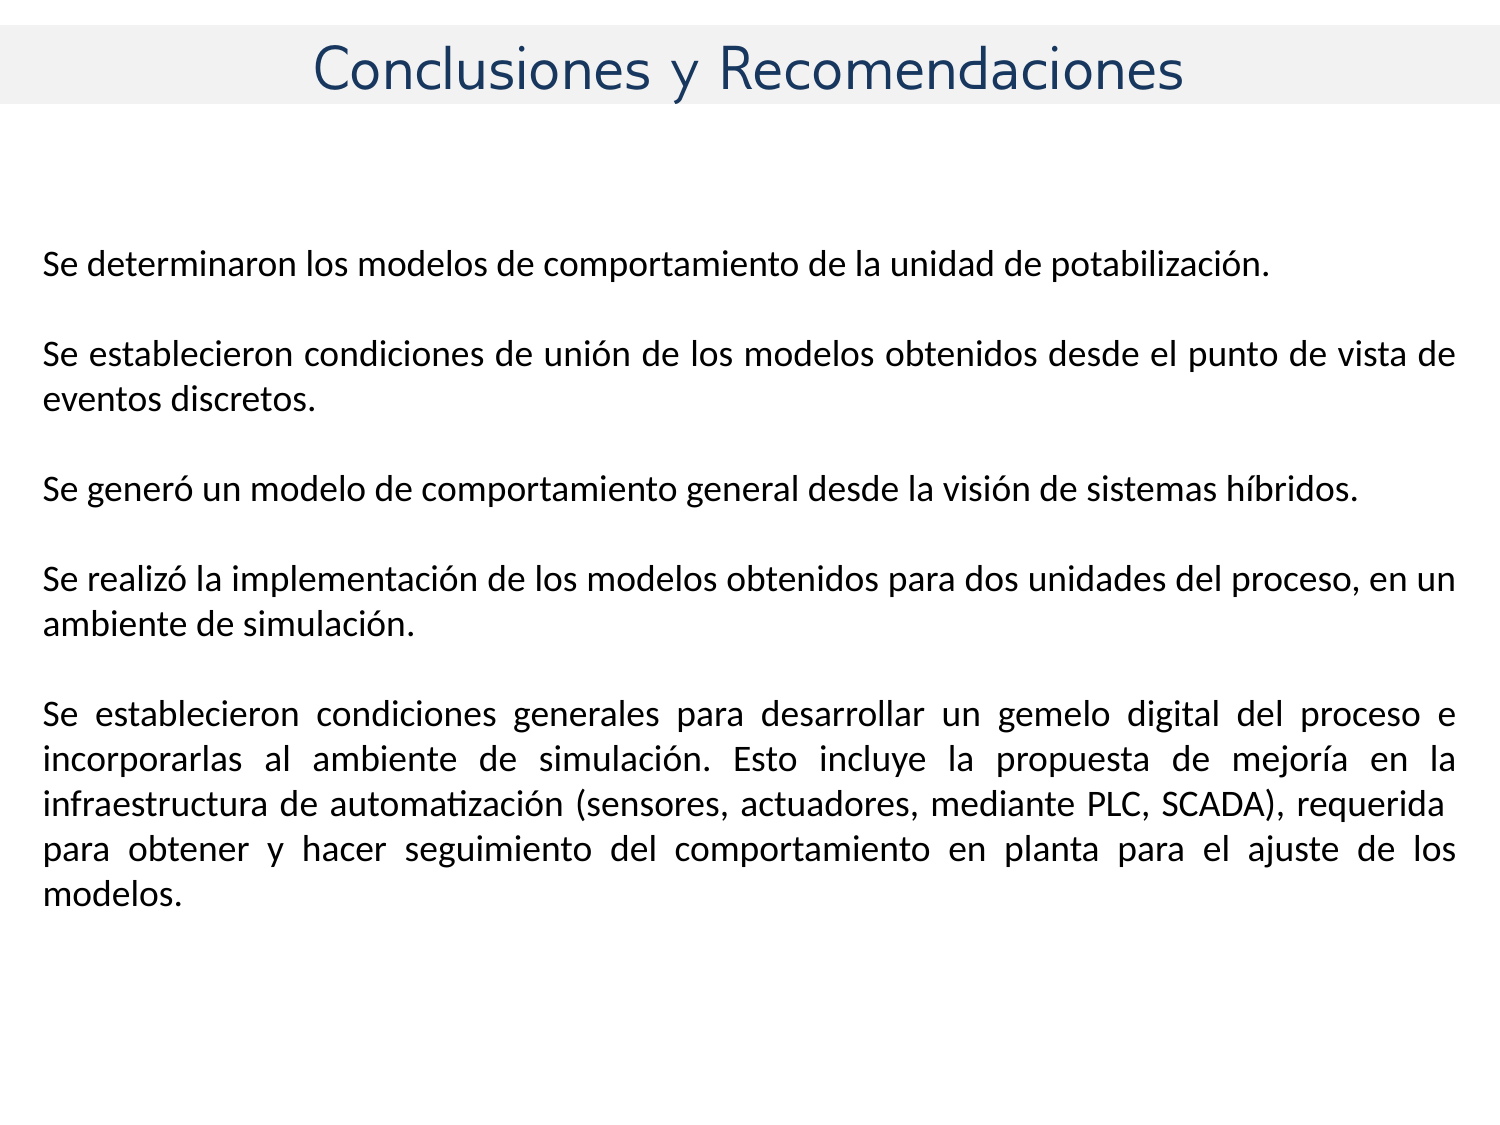

Conclusiones y Recomendaciones
Se determinaron los modelos de comportamiento de la unidad de potabilización.

Se establecieron condiciones de unión de los modelos obtenidos desde el punto de vista de eventos discretos.

Se generó un modelo de comportamiento general desde la visión de sistemas híbridos.

Se realizó la implementación de los modelos obtenidos para dos unidades del proceso, en un ambiente de simulación.

Se establecieron condiciones generales para desarrollar un gemelo digital del proceso e incorporarlas al ambiente de simulación. Esto incluye la propuesta de mejoría en la infraestructura de automatización (sensores, actuadores, mediante PLC, SCADA), requerida  para obtener y hacer seguimiento del comportamiento en planta para el ajuste de los modelos.